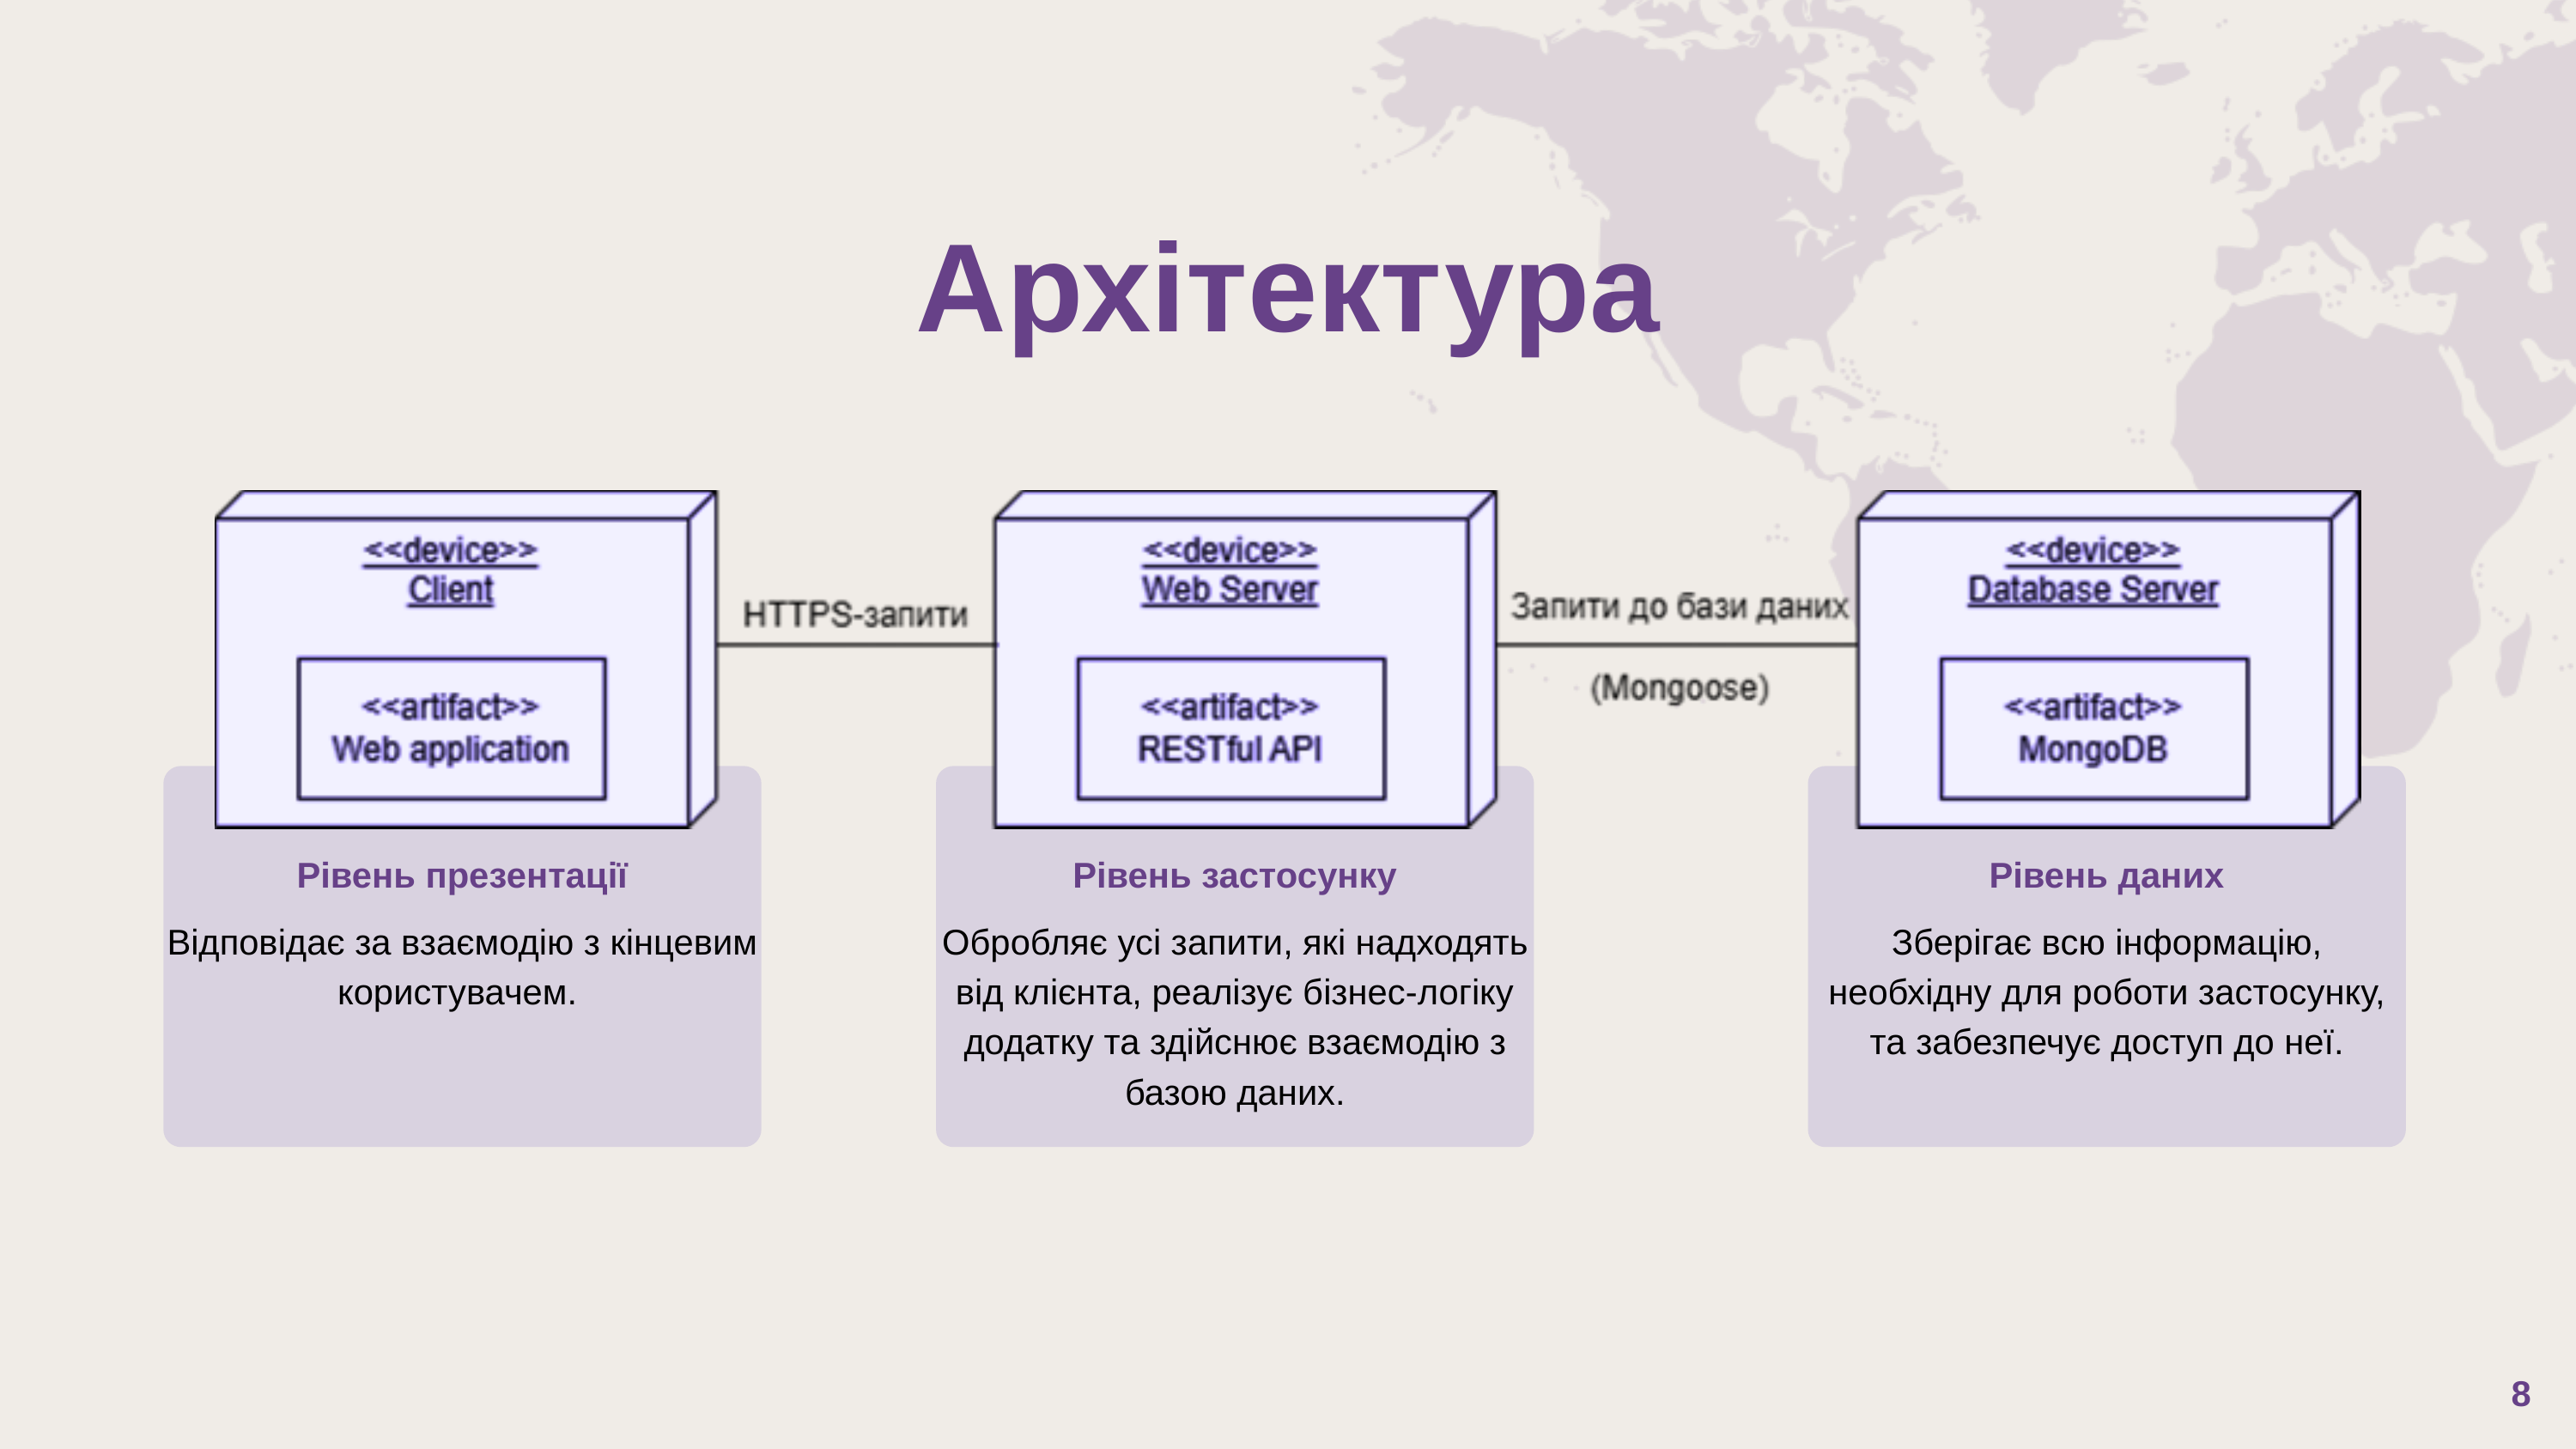

Архітектура

Рівень презентації
Рівень застосунку
Рівень даних
Відповідає за взаємодію з кінцевим користувачем.
Обробляє усі запити, які надходять від клієнта, реалізує бізнес-логіку додатку та здійснює взаємодію з базою даних.
Зберігає всю інформацію, необхідну для роботи застосунку, та забезпечує доступ до неї.
8